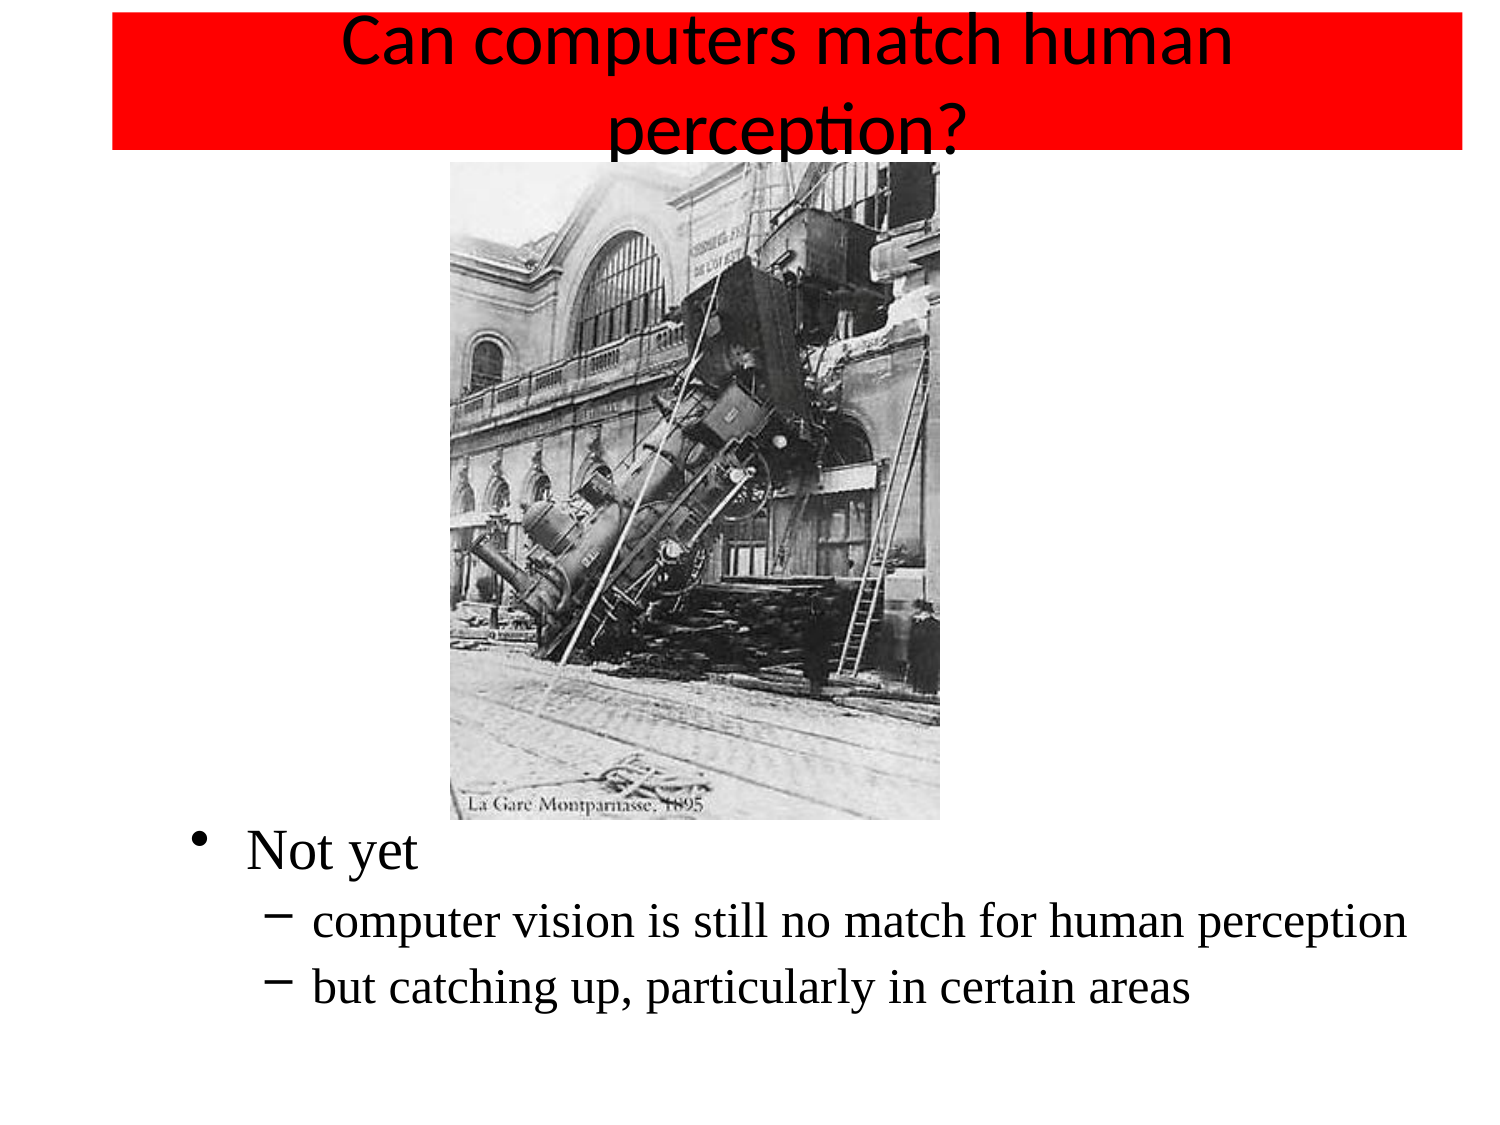

# Can computers match human perception?

Not yet
computer vision is still no match for human perception
but catching up, particularly in certain areas